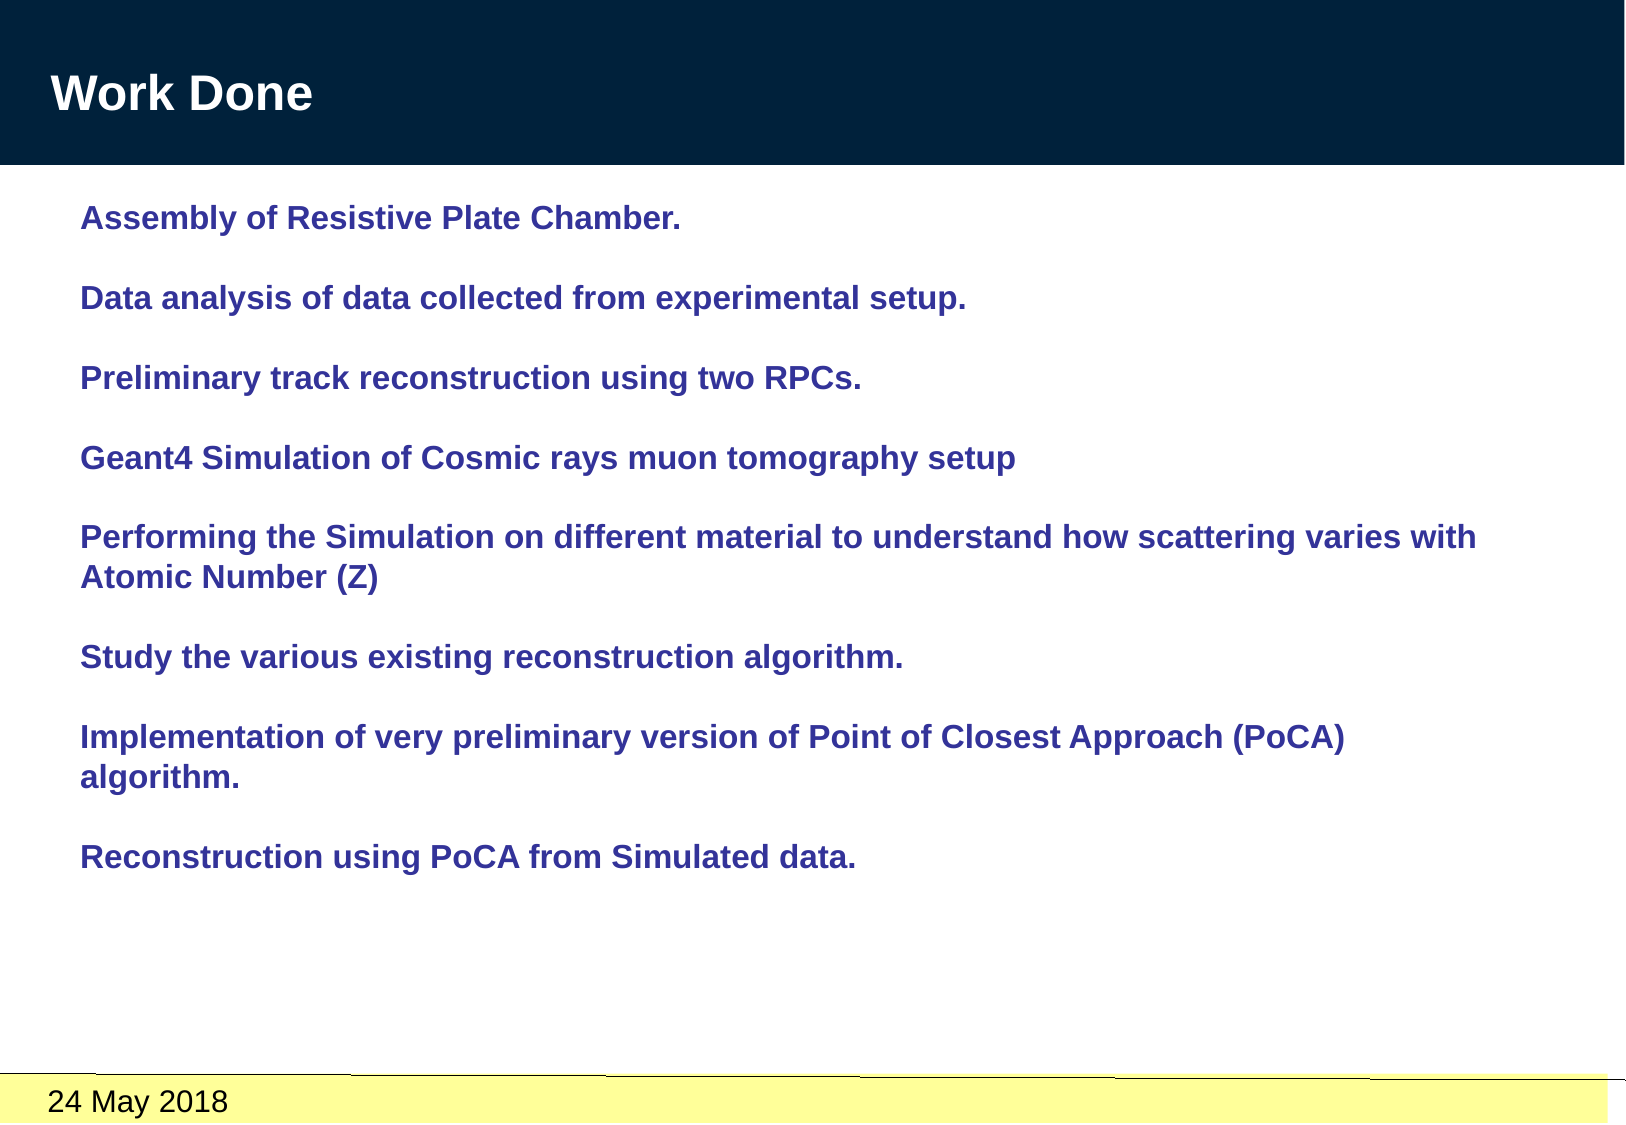

Work Done

Assembly of Resistive Plate Chamber.

Data analysis of data collected from experimental setup.

Preliminary track reconstruction using two RPCs.

Geant4 Simulation of Cosmic rays muon tomography setup

Performing the Simulation on different material to understand how scattering varies with Atomic Number (Z)

Study the various existing reconstruction algorithm.

Implementation of very preliminary version of Point of Closest Approach (PoCA) algorithm.

Reconstruction using PoCA from Simulated data.

    24 May 2018																		2